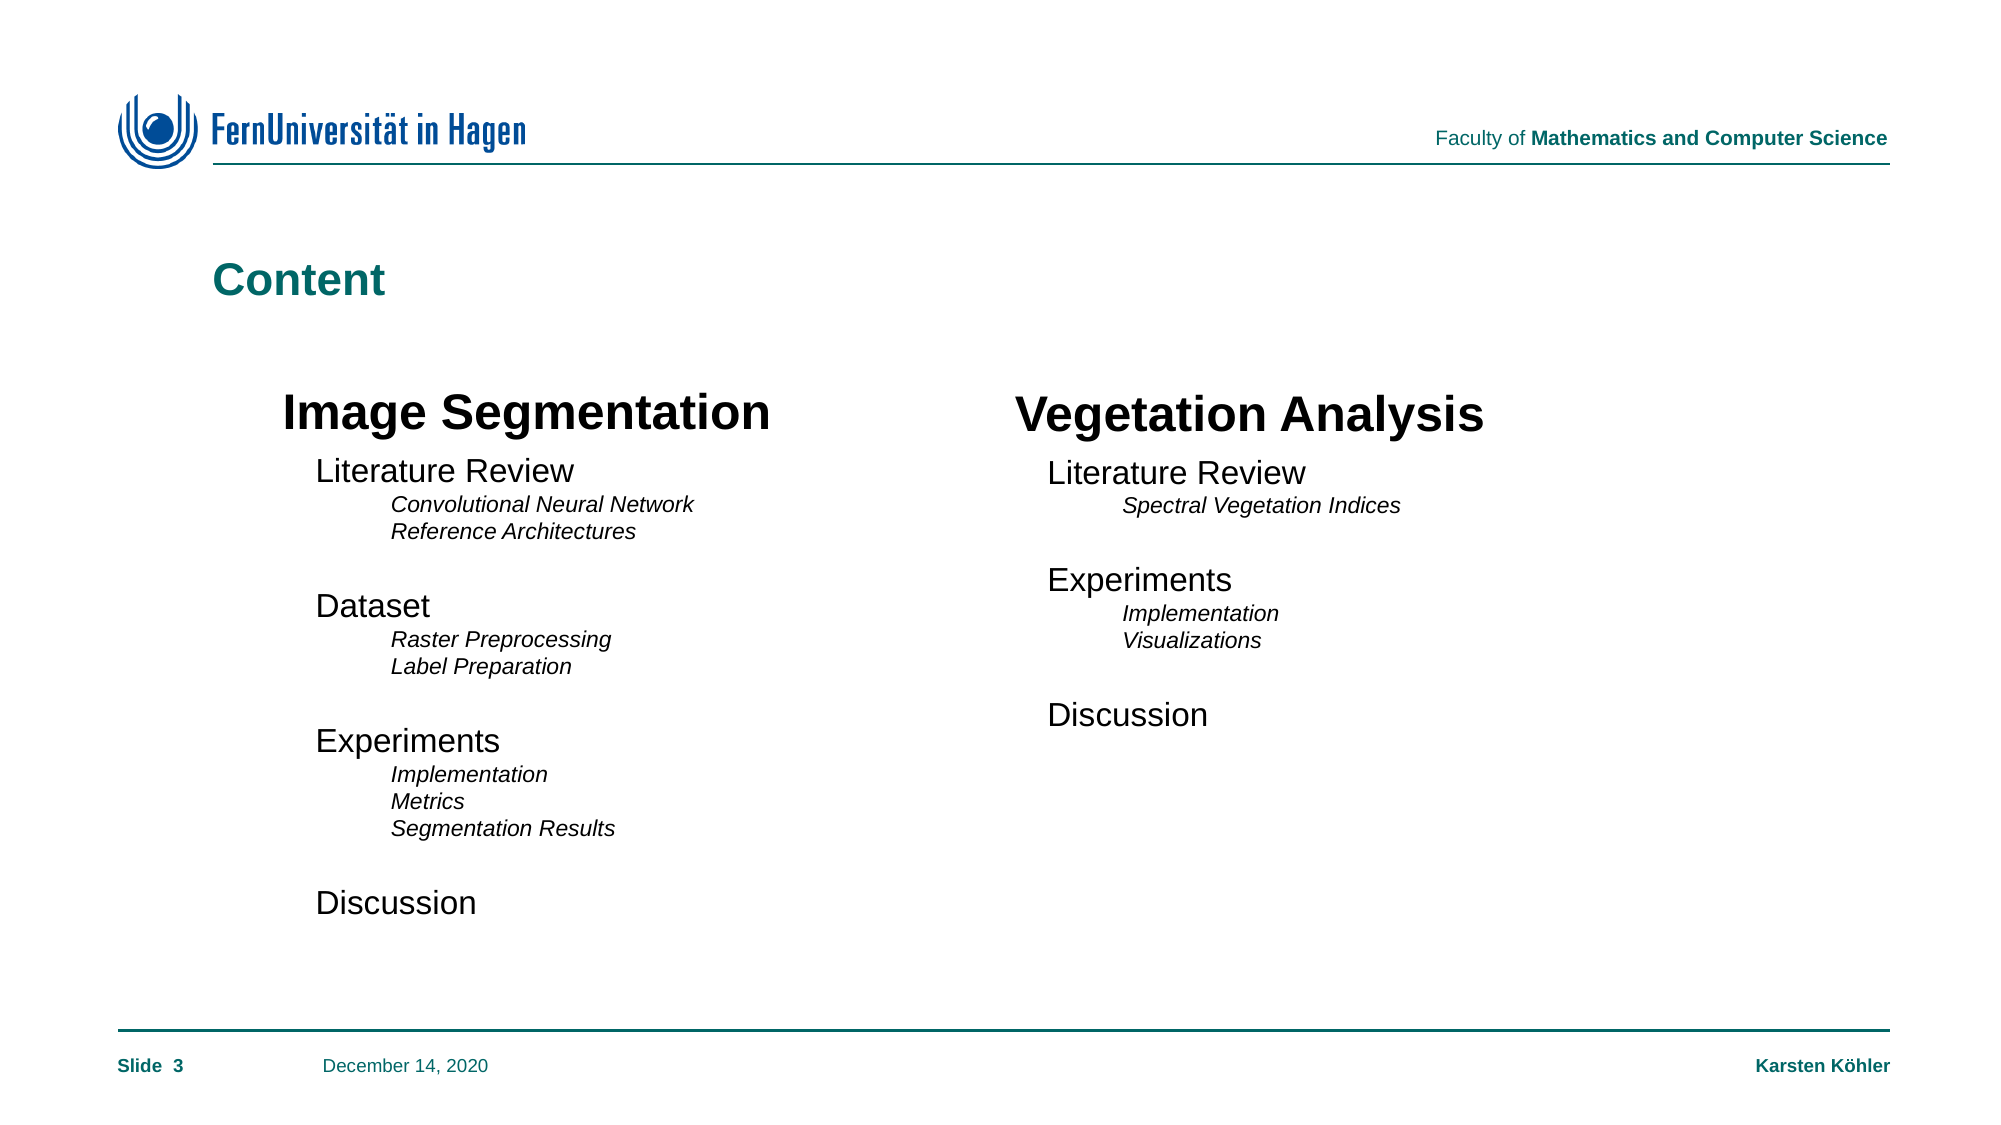

# Content
Image Segmentation
Vegetation Analysis
Literature Review
Convolutional Neural Network
Reference Architectures

Dataset
Raster Preprocessing
Label Preparation

Experiments
Implementation
Metrics
Segmentation Results

Discussion
Literature Review
Spectral Vegetation Indices

Experiments
Implementation
Visualizations

Discussion
3
December 14, 2020
Karsten Köhler